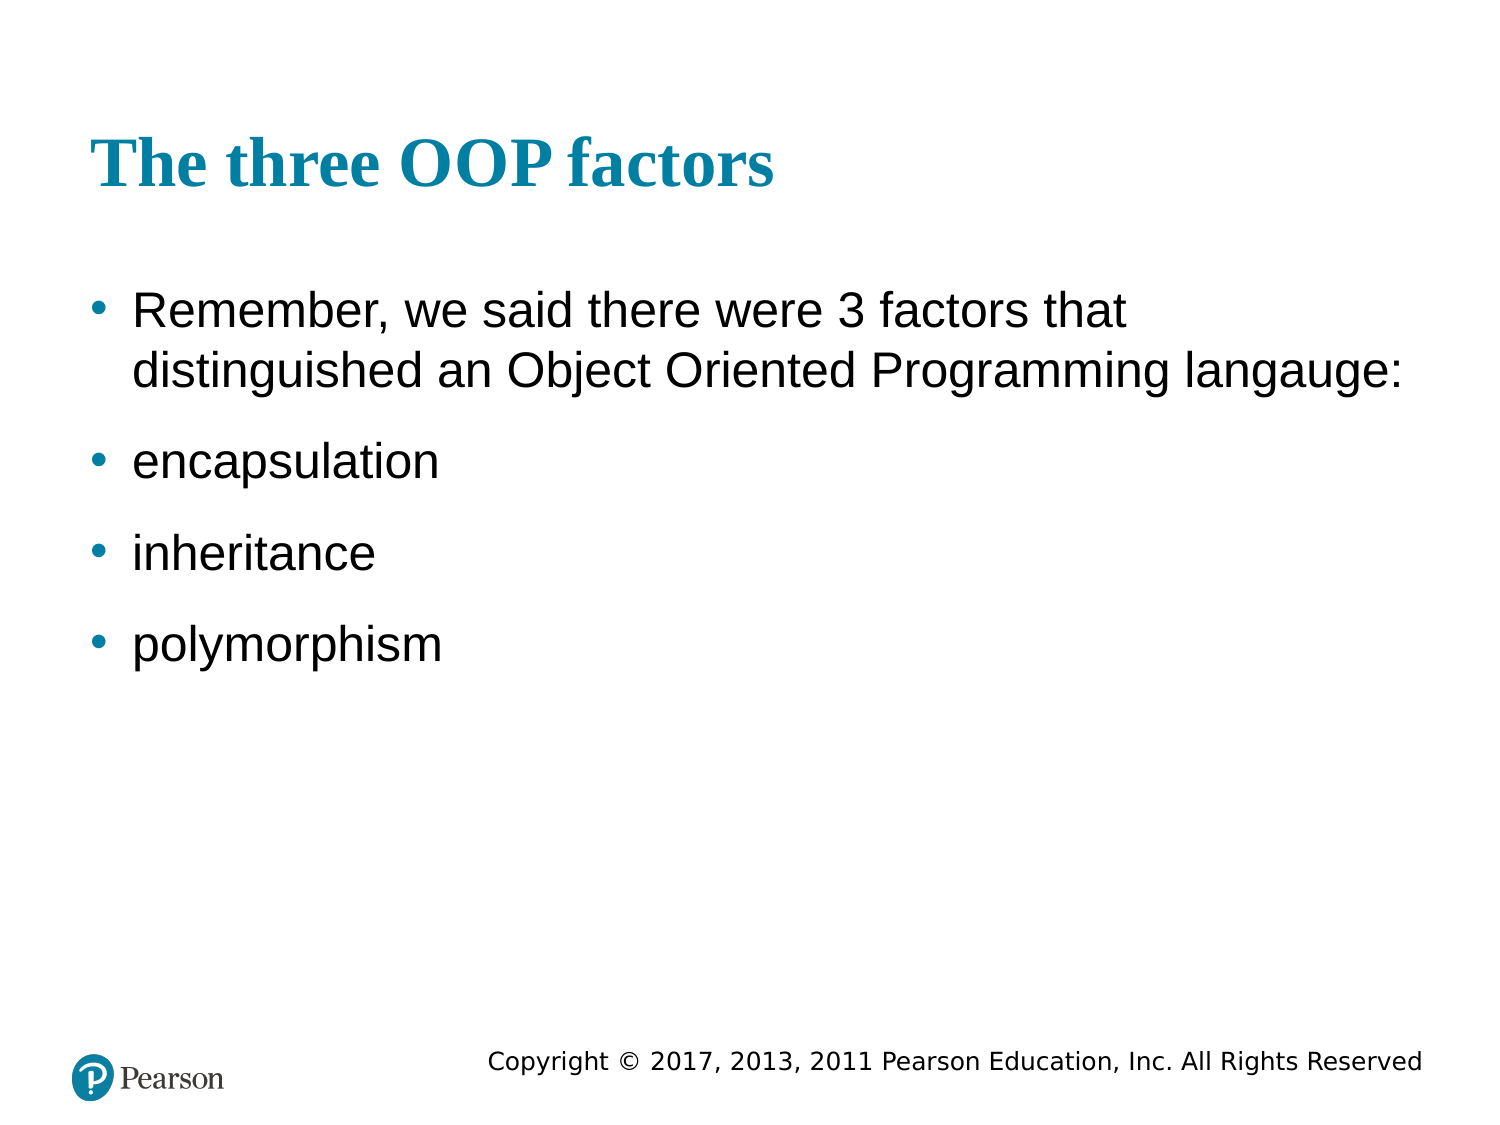

# The three O O P factors
Remember, we said there were 3 factors that distinguished an Object Oriented Programming langauge:
encapsulation
inheritance
polymorphism